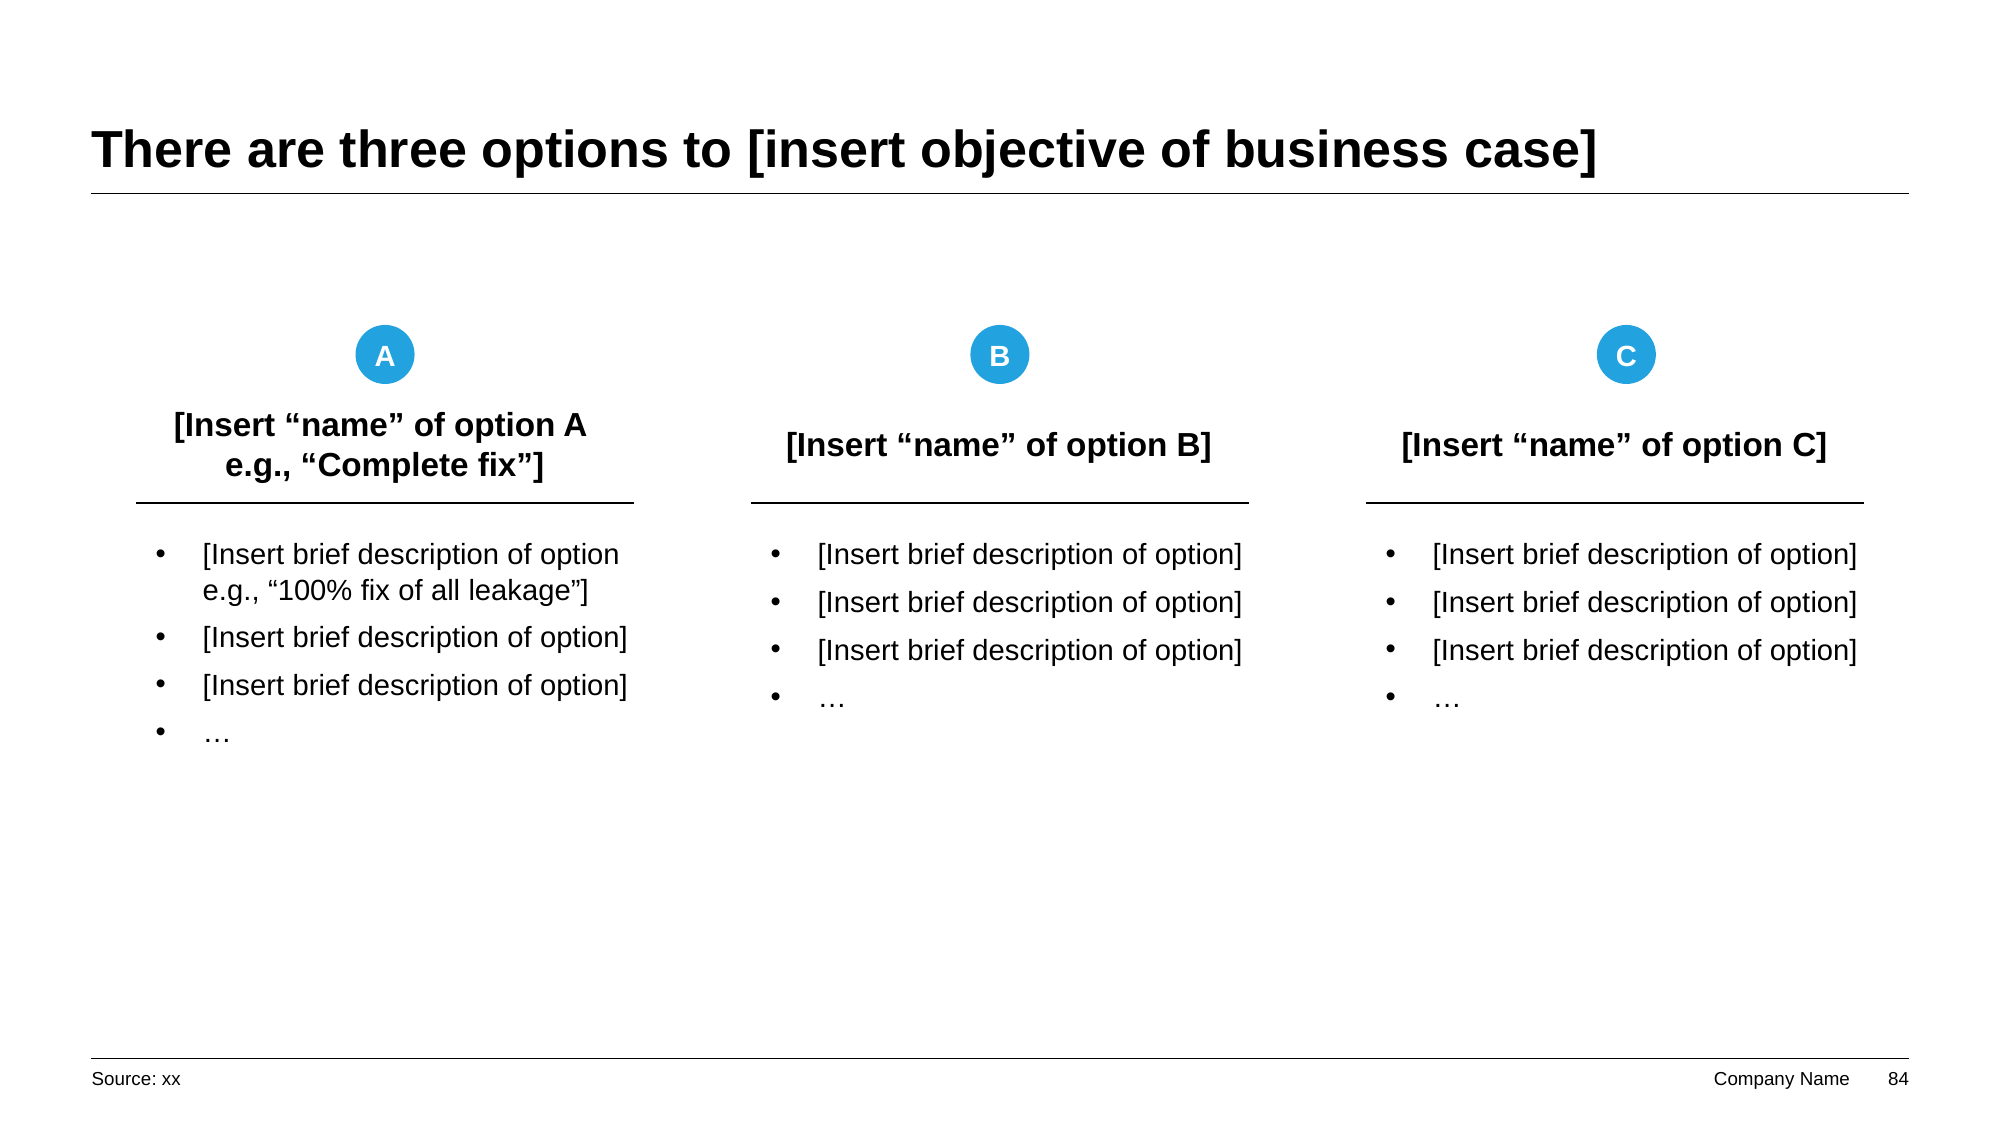

# There are three options to [insert objective of business case]

A
B
C
[Insert “name” of option A
e.g., “Complete fix”]
[Insert “name” of option B]
[Insert “name” of option C]
[Insert brief description of option e.g., “100% fix of all leakage”]
[Insert brief description of option]
[Insert brief description of option]
…
[Insert brief description of option]
[Insert brief description of option]
[Insert brief description of option]
…
[Insert brief description of option]
[Insert brief description of option]
[Insert brief description of option]
…
Source: xx